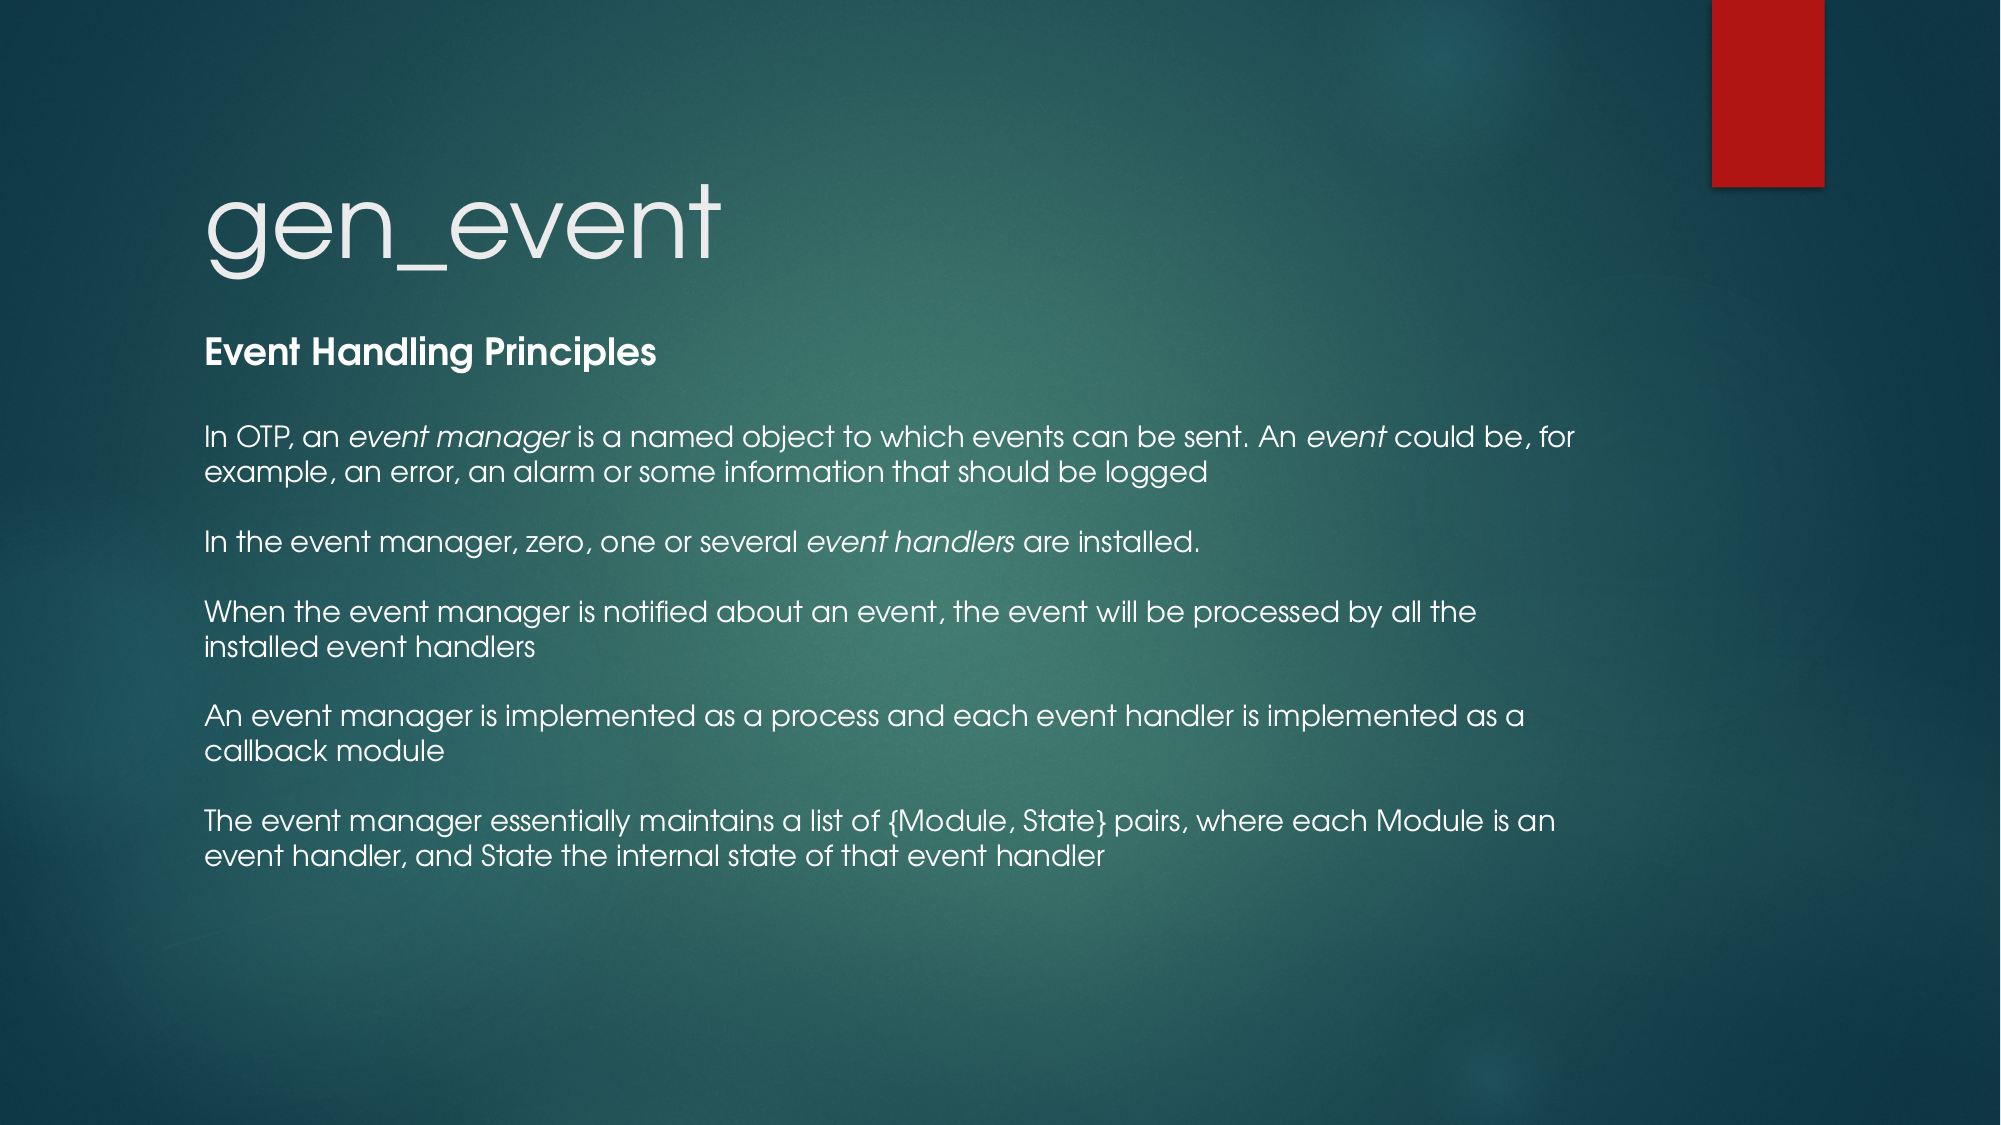

# gen_event

Event Handling Principles

In OTP, an event manager is a named object to which events can be sent. An event could be, for
example, an error, an alarm or some information that should be logged

In the event manager, zero, one or several event handlers are installed.

When the event manager is notified about an event, the event will be processed by all the installed event handlers

An event manager is implemented as a process and each event handler is implemented as a callback module

The event manager essentially maintains a list of {Module, State} pairs, where each Module is an event handler, and State the internal state of that event handler